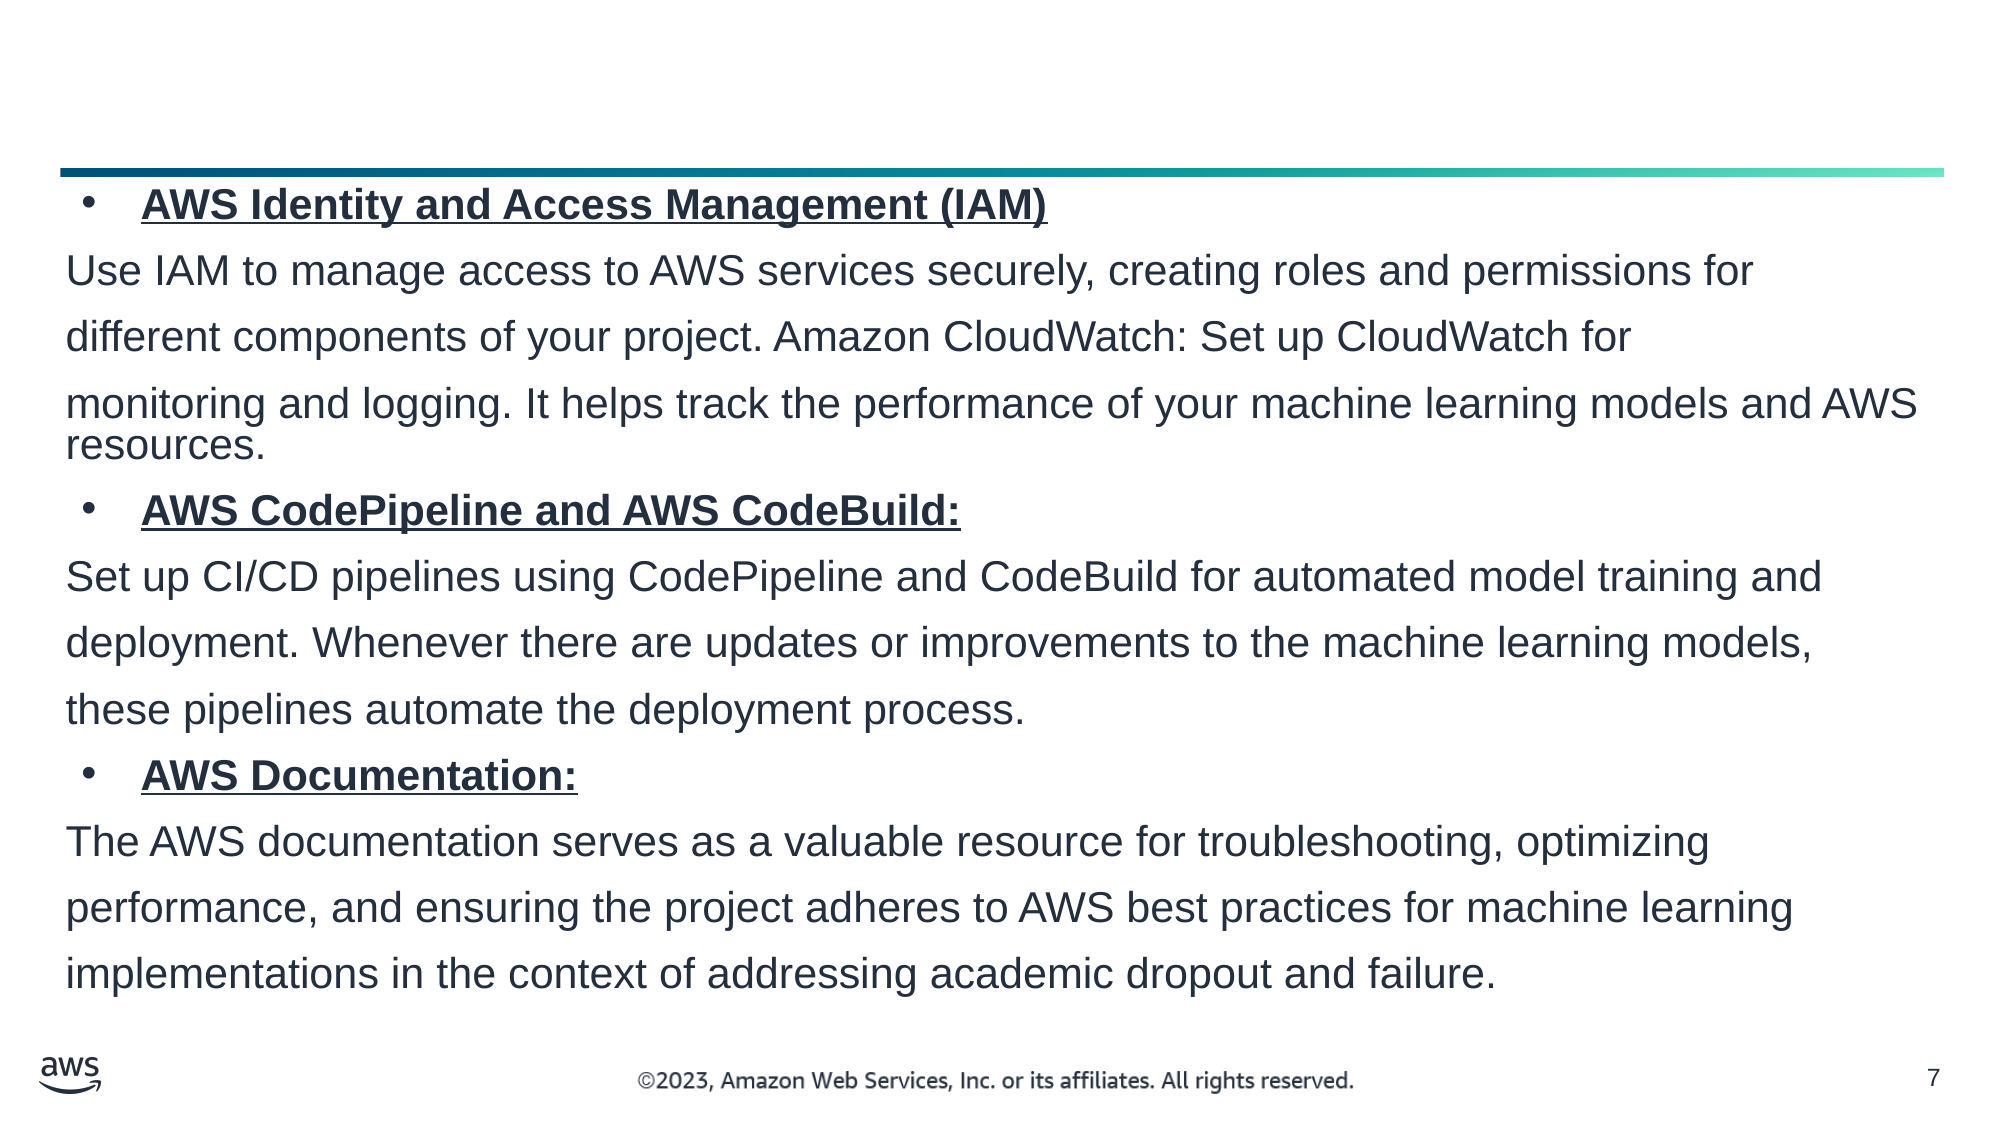

AWS Identity and Access Management (IAM)
Use IAM to manage access to AWS services securely, creating roles and permissions for
different components of your project. Amazon CloudWatch: Set up CloudWatch for
monitoring and logging. It helps track the performance of your machine learning models and AWS resources.
AWS CodePipeline and AWS CodeBuild:
Set up CI/CD pipelines using CodePipeline and CodeBuild for automated model training and
deployment. Whenever there are updates or improvements to the machine learning models,
these pipelines automate the deployment process.
AWS Documentation:
The AWS documentation serves as a valuable resource for troubleshooting, optimizing
performance, and ensuring the project adheres to AWS best practices for machine learning
implementations in the context of addressing academic dropout and failure.
7